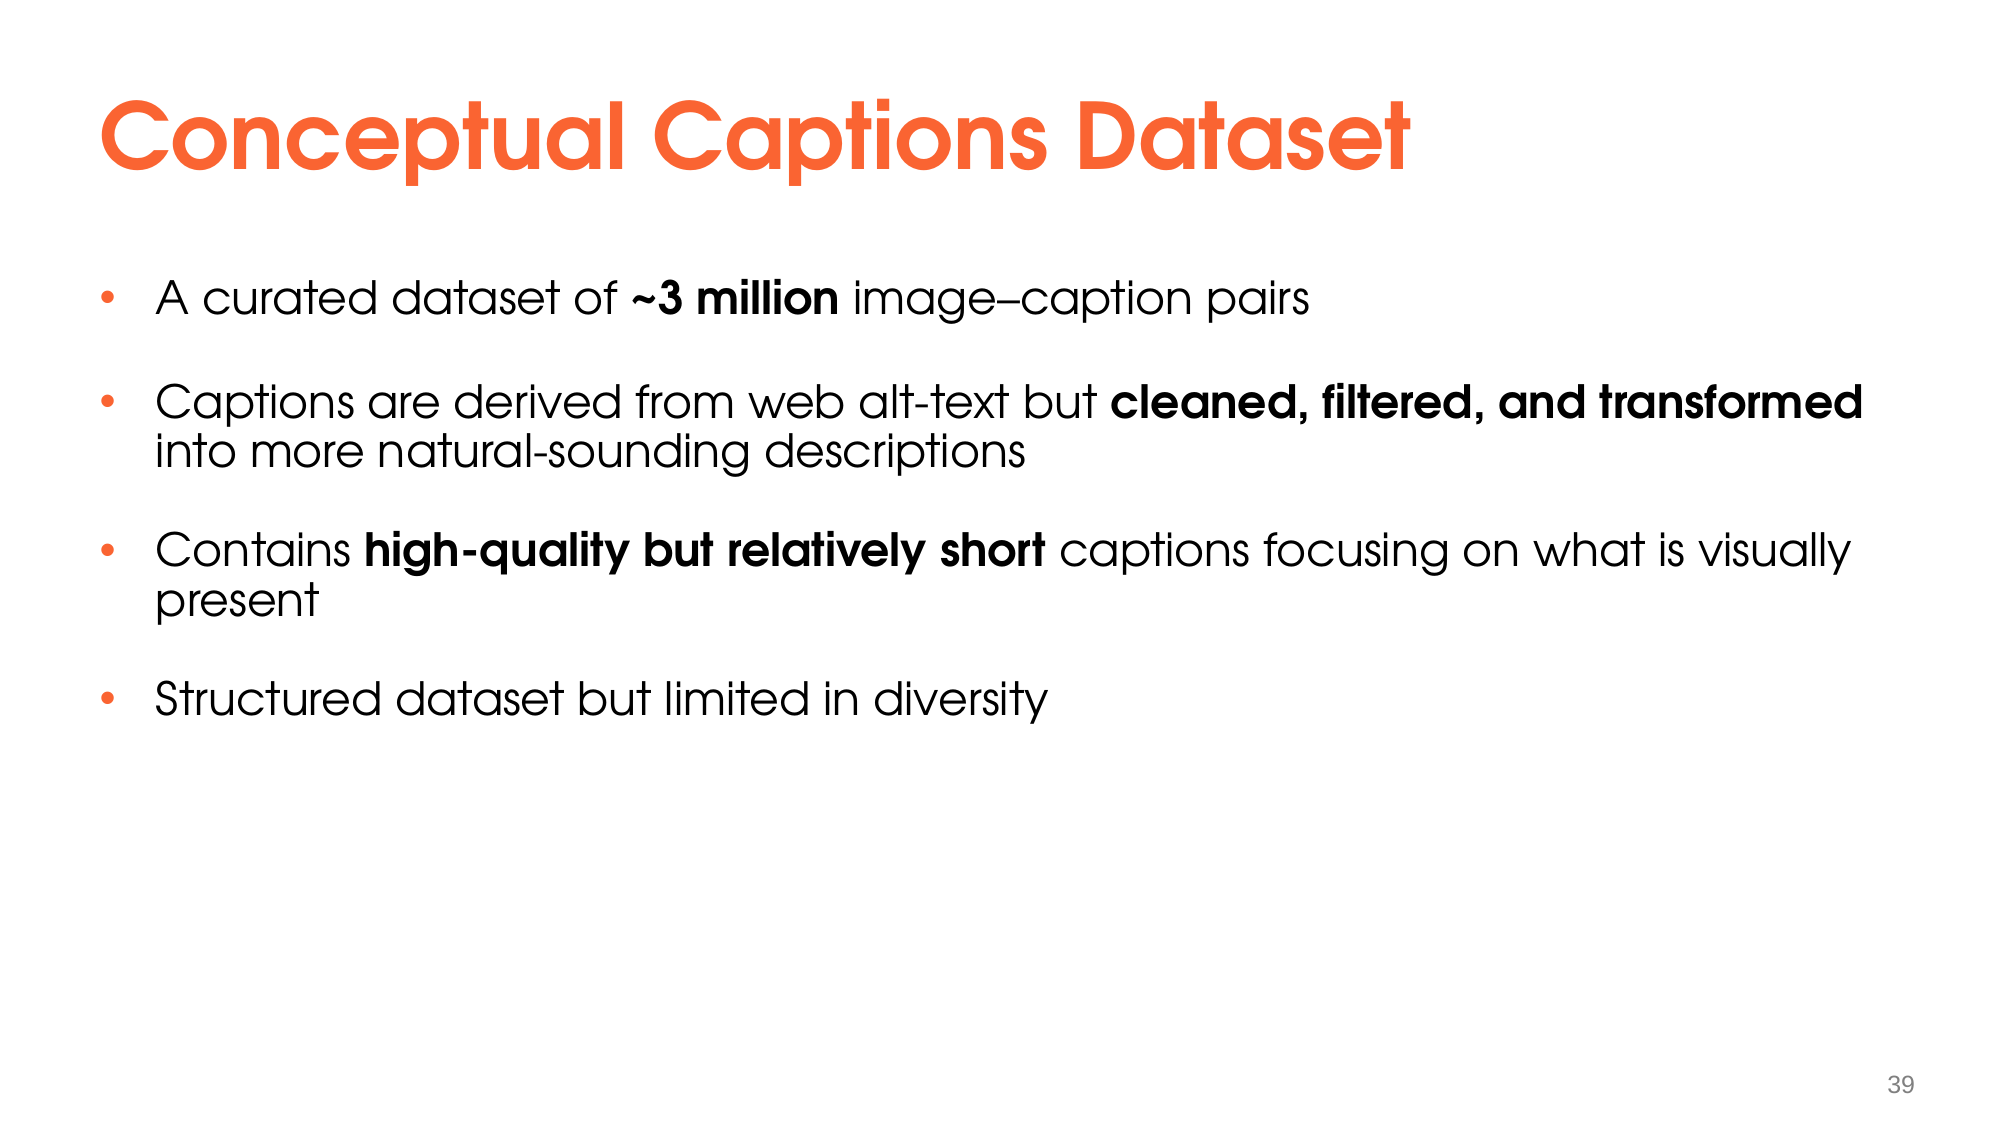

# Conceptual Captions Dataset
A curated dataset of ~3 million image–caption pairs
Captions are derived from web alt-text but cleaned, filtered, and transformed into more natural-sounding descriptions
Contains high-quality but relatively short captions focusing on what is visually present
Structured dataset but limited in diversity

39